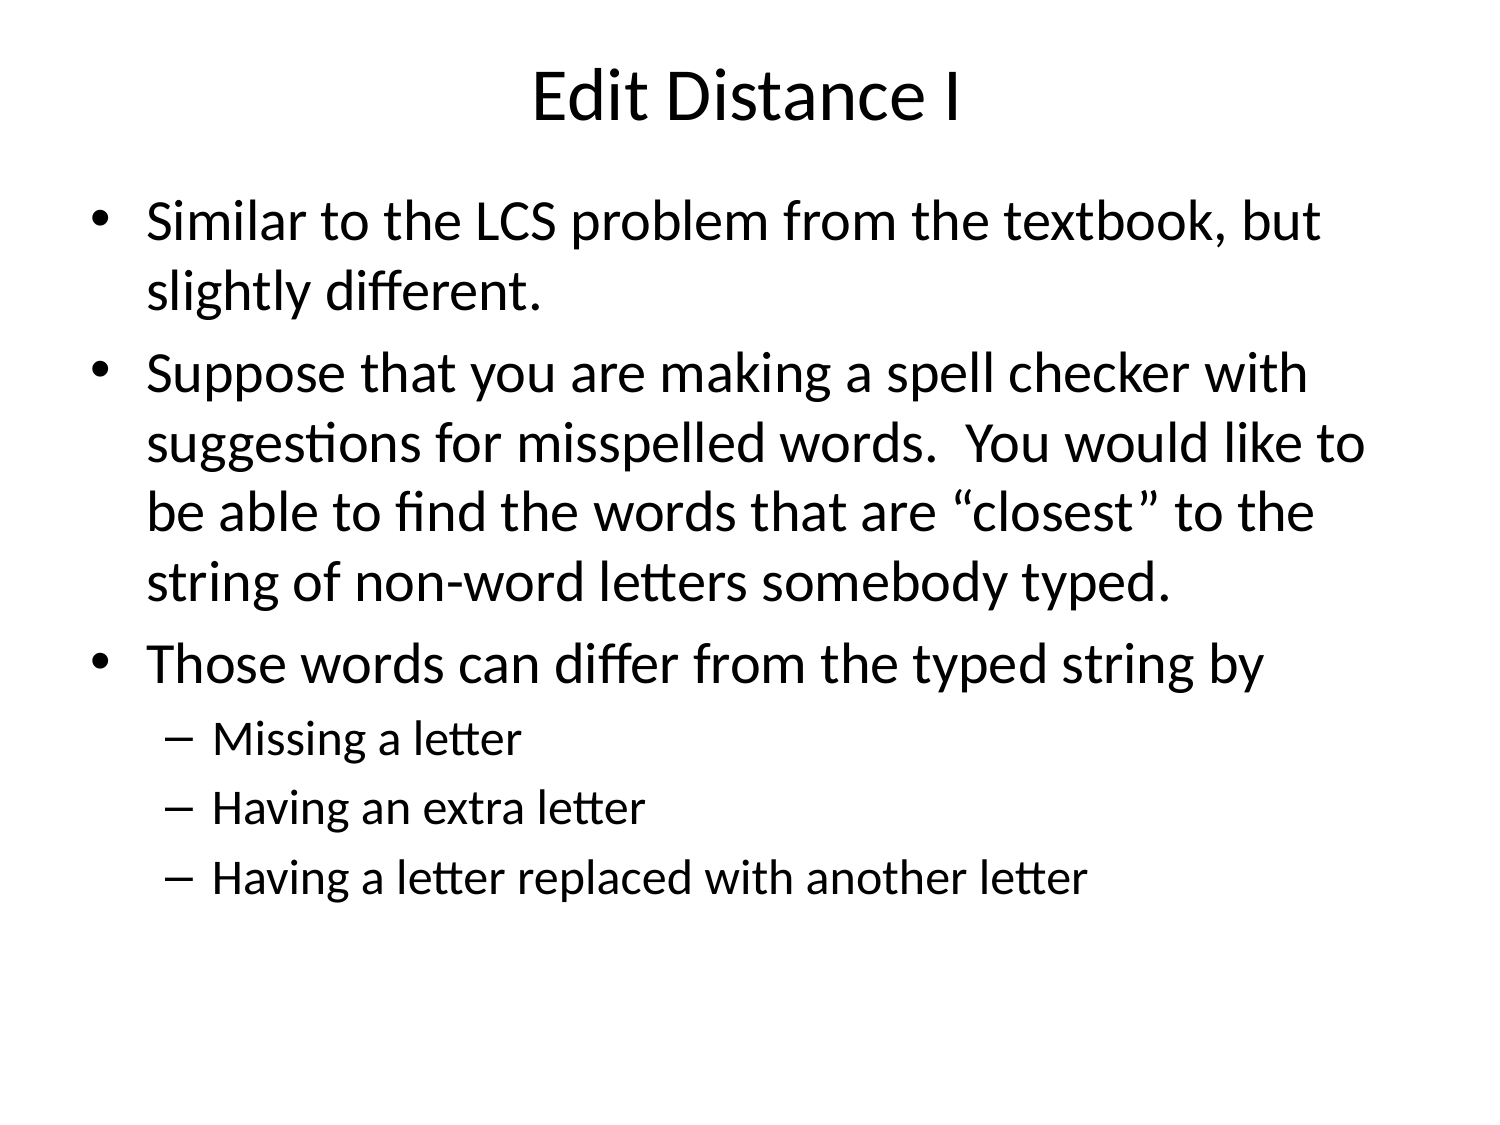

# Edit Distance I
Similar to the LCS problem from the textbook, but slightly different.
Suppose that you are making a spell checker with suggestions for misspelled words.  You would like to be able to find the words that are “closest” to the string of non-word letters somebody typed.
Those words can differ from the typed string by
Missing a letter
Having an extra letter
Having a letter replaced with another letter